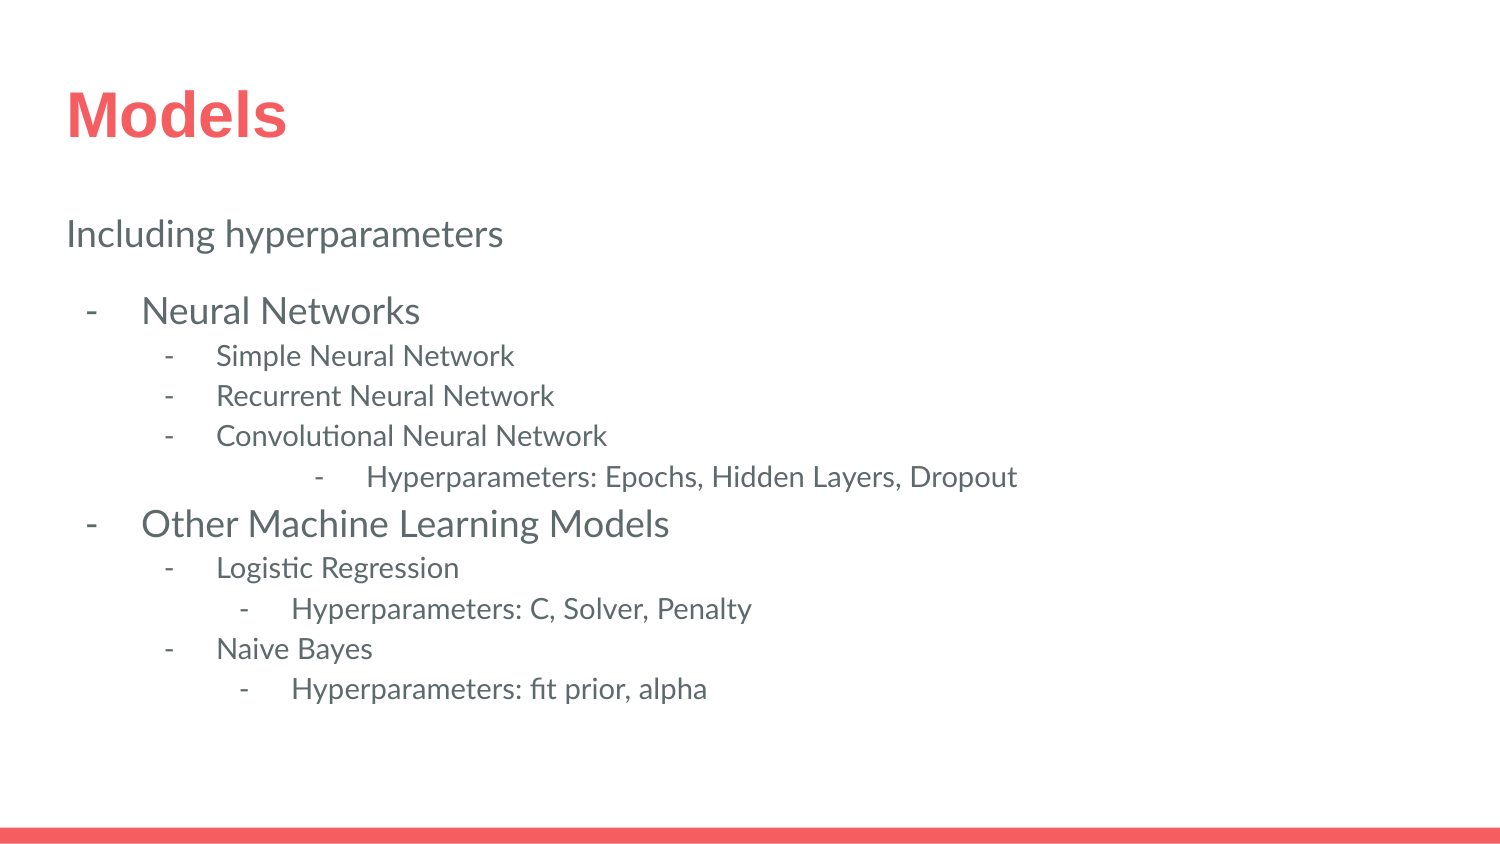

# Models
Including hyperparameters
Neural Networks
Simple Neural Network
Recurrent Neural Network
Convolutional Neural Network
Hyperparameters: Epochs, Hidden Layers, Dropout
Other Machine Learning Models
Logistic Regression
Hyperparameters: C, Solver, Penalty
Naive Bayes
Hyperparameters: fit prior, alpha